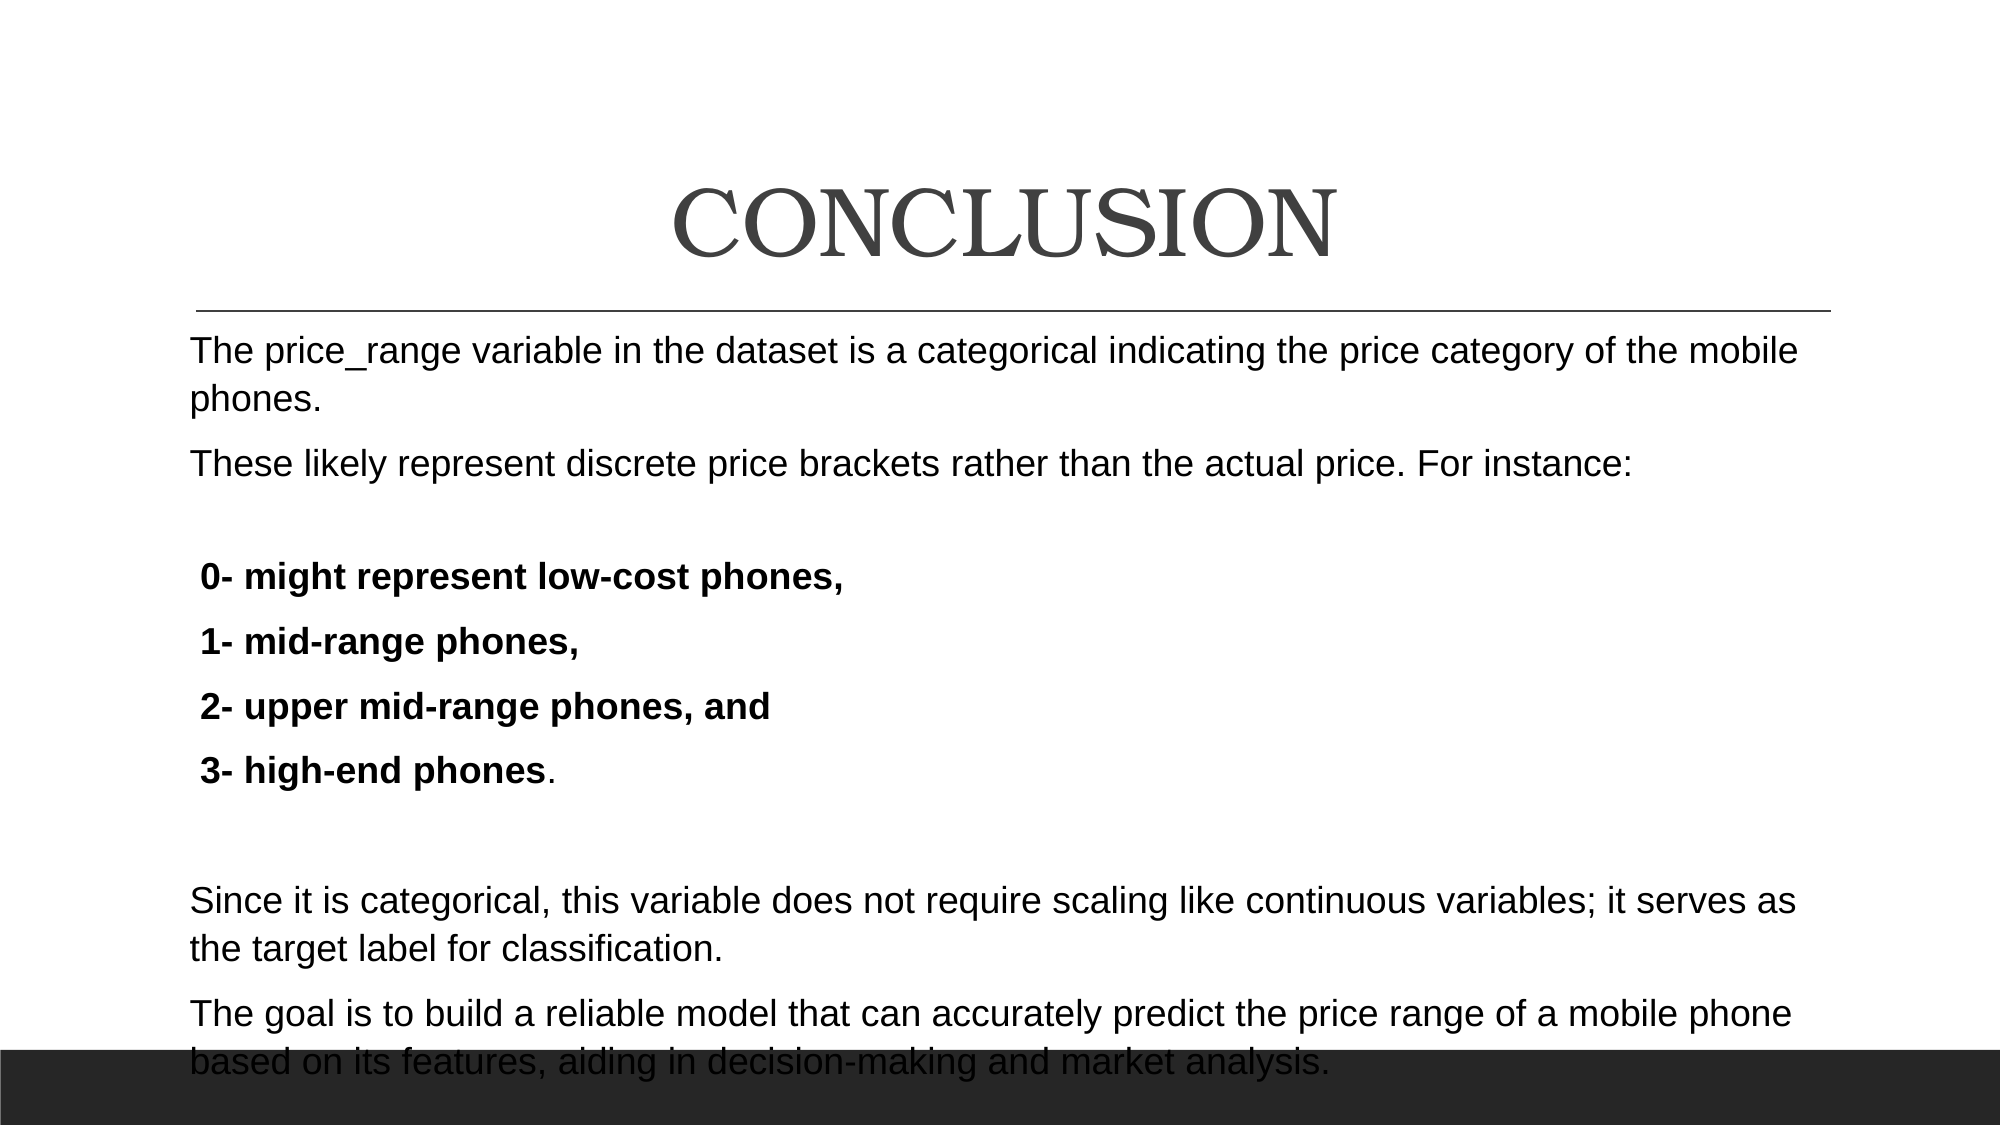

# CONCLUSION
The price_range variable in the dataset is a categorical indicating the price category of the mobile phones.
These likely represent discrete price brackets rather than the actual price. For instance:
 0- might represent low-cost phones,
 1- mid-range phones,
 2- upper mid-range phones, and
 3- high-end phones.

Since it is categorical, this variable does not require scaling like continuous variables; it serves as the target label for classification.
The goal is to build a reliable model that can accurately predict the price range of a mobile phone based on its features, aiding in decision-making and market analysis.